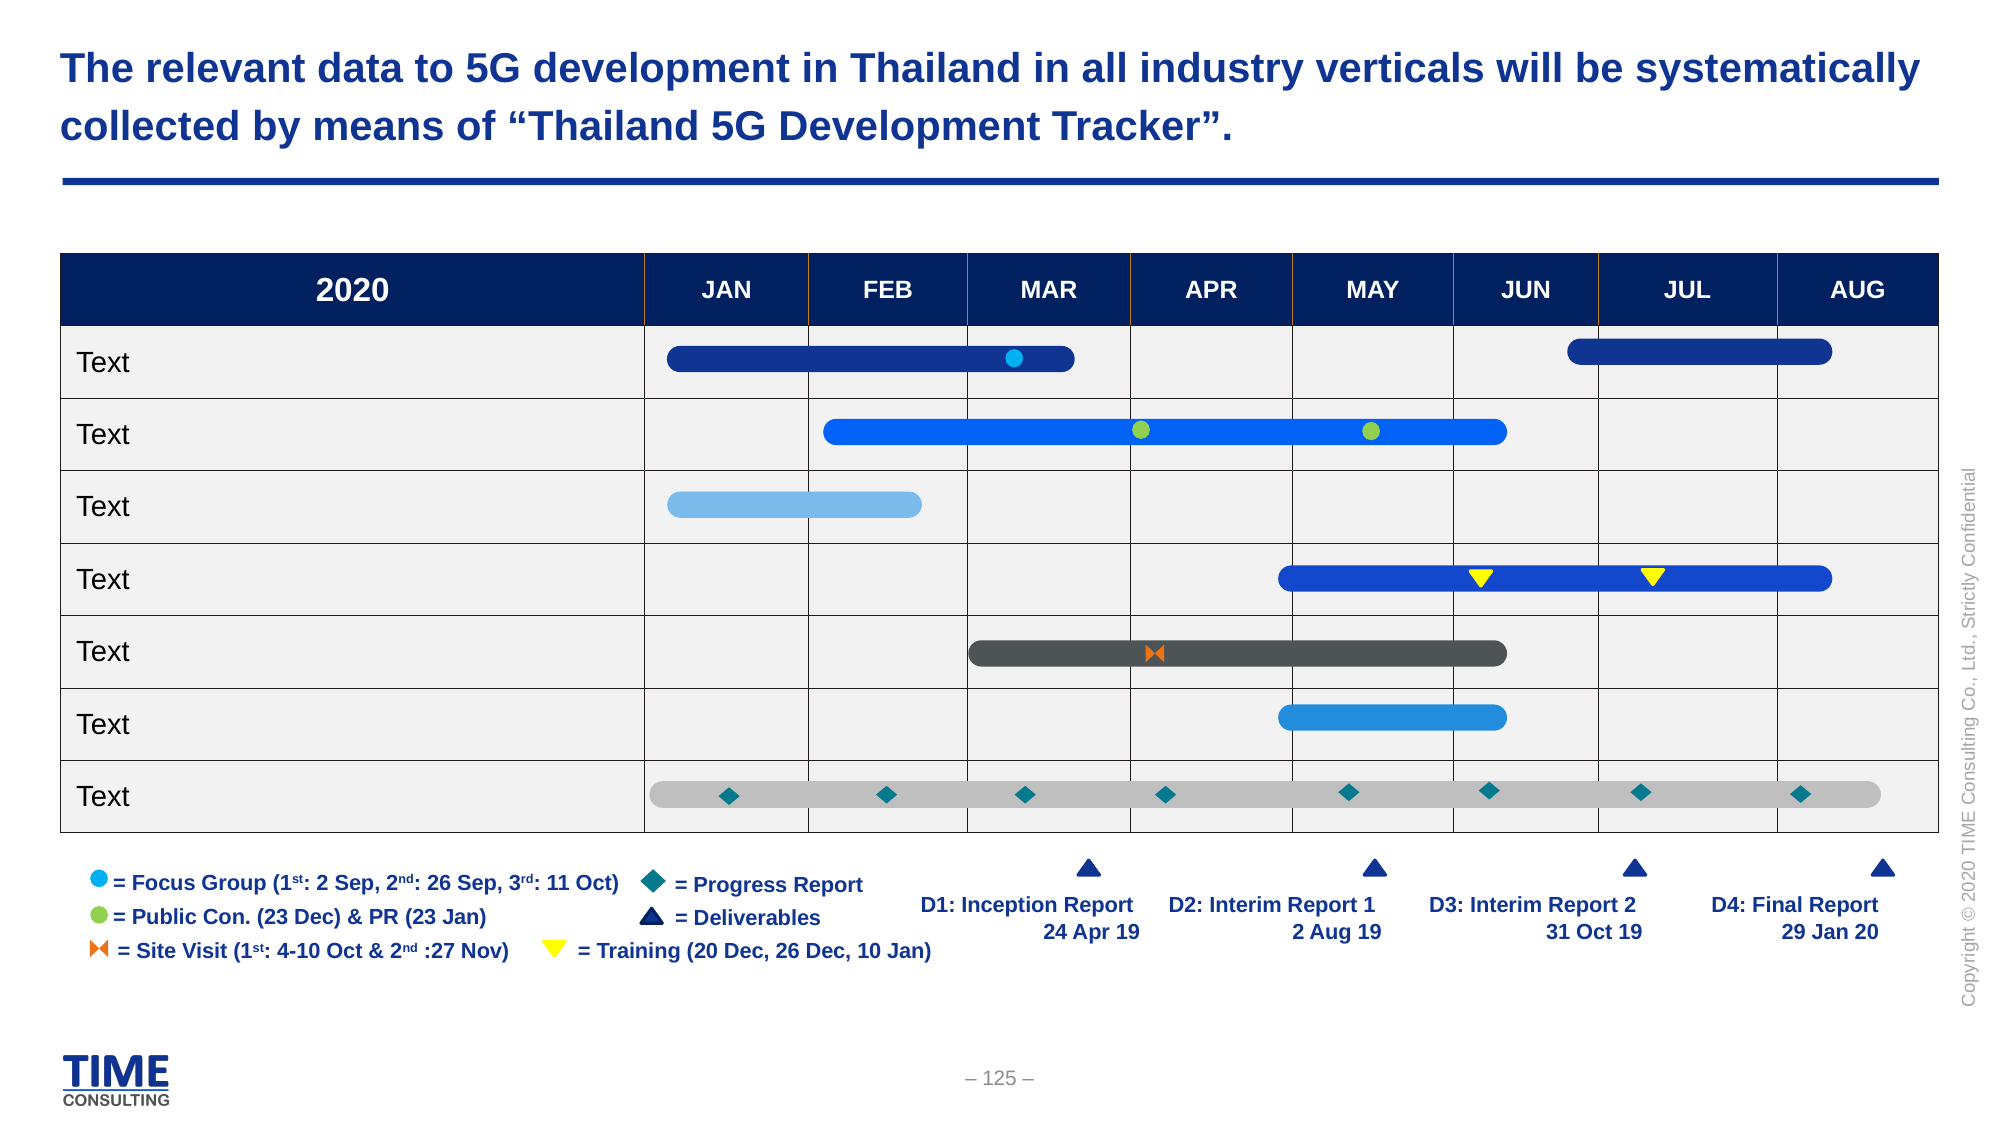

# The relevant data to 5G development in Thailand in all industry verticals will be systematically collected by means of “Thailand 5G Development Tracker”.
| 2020 | JAN | FEB | MAR | APR | MAY | JUN | JUL | AUG |
| --- | --- | --- | --- | --- | --- | --- | --- | --- |
| Text |  |  |  |  |  |  |  |  |
| Text |  |  |  |  |  |  |  |  |
| Text |  |  |  |  |  |  |  |  |
| Text |  |  |  |  |  |  |  |  |
| Text |  |  |  |  |  |  |  |  |
| Text |  |  |  |  |  |  |  |  |
| Text |  |  |  |  |  |  |  |  |

 = Focus Group (1st: 2 Sep, 2nd: 26 Sep, 3rd: 11 Oct)
 = Progress Report

D1: Inception Report
24 Apr 19
D2: Interim Report 1
2 Aug 19
D3: Interim Report 2
31 Oct 19
D4: Final Report
29 Jan 20
 = Public Con. (23 Dec) & PR (23 Jan)
 = Deliverables

 = Site Visit (1st: 4-10 Oct & 2nd :27 Nov)
 = Training (20 Dec, 26 Dec, 10 Jan)